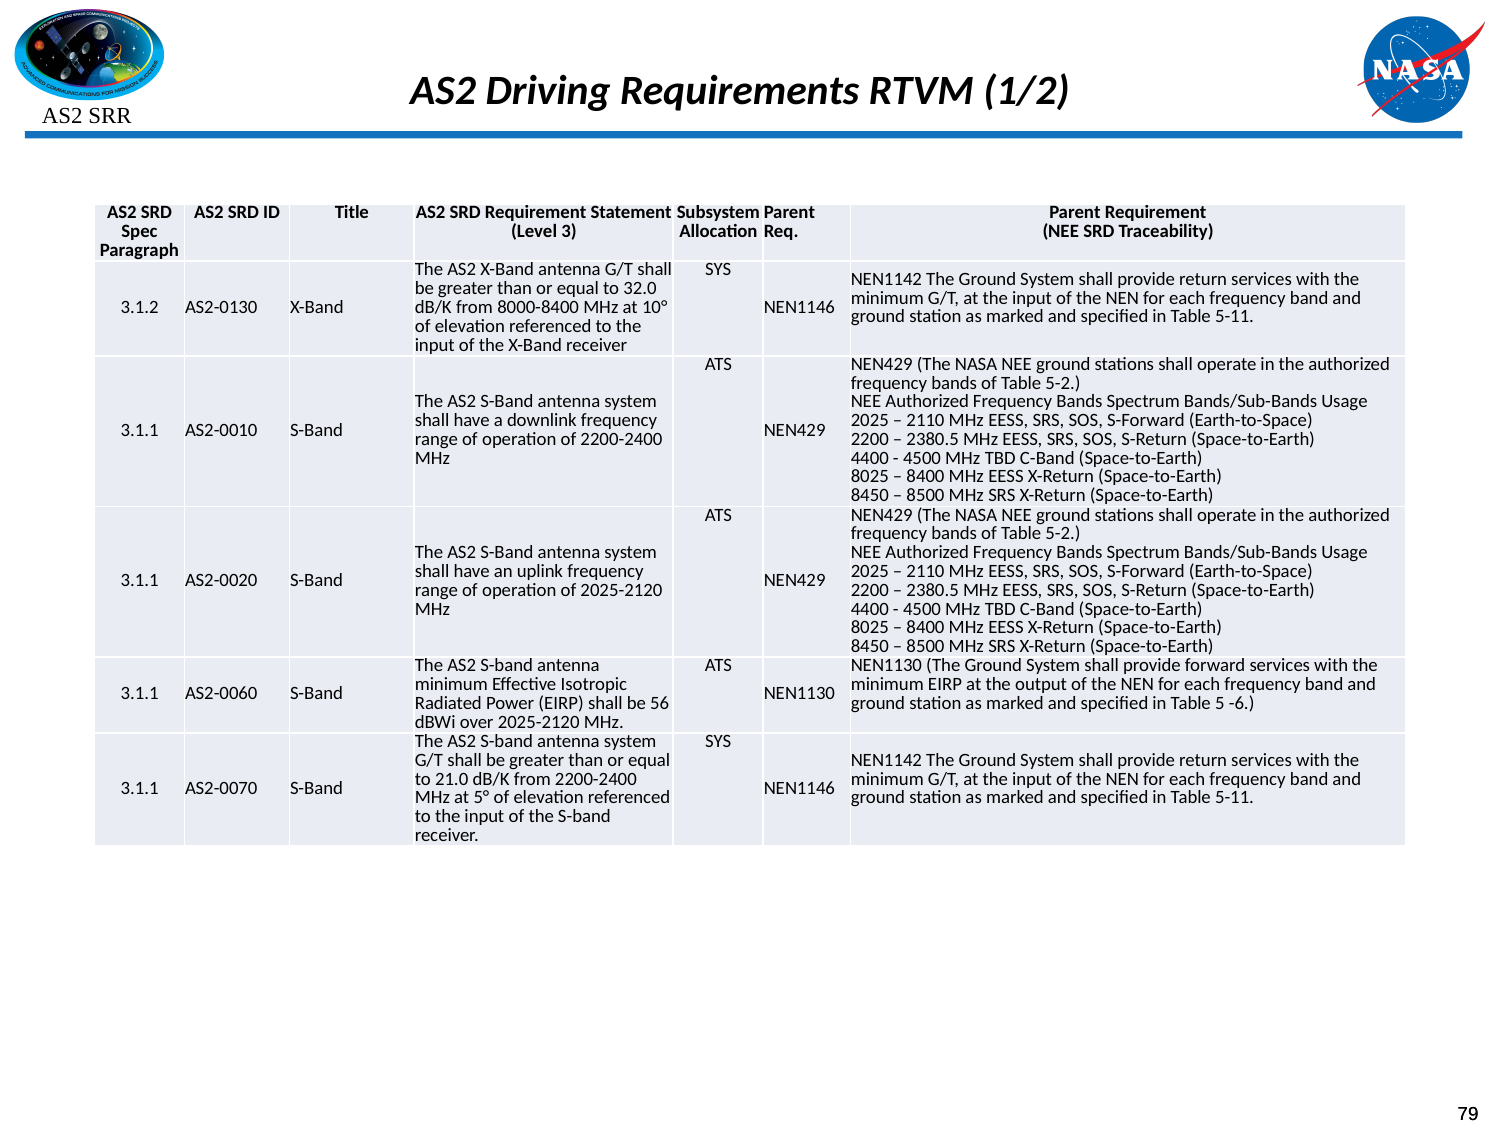

# AS2 Driving Requirements RTVM (1/2)
| AS2 SRD Spec Paragraph | AS2 SRD ID | Title | AS2 SRD Requirement Statement (Level 3) | Subsystem Allocation | Parent Req. | Parent Requirement (NEE SRD Traceability) |
| --- | --- | --- | --- | --- | --- | --- |
| 3.1.2 | AS2-0130 | X-Band | The AS2 X-Band antenna G/T shall be greater than or equal to 32.0 dB/K from 8000-8400 MHz at 10° of elevation referenced to the input of the X-Band receiver | SYS | NEN1146 | NEN1142 The Ground System shall provide return services with the minimum G/T, at the input of the NEN for each frequency band and ground station as marked and specified in Table 5-11. |
| 3.1.1 | AS2-0010 | S-Band | The AS2 S-Band antenna system shall have a downlink frequency range of operation of 2200-2400 MHz | ATS | NEN429 | NEN429 (The NASA NEE ground stations shall operate in the authorized frequency bands of Table 5-2.) NEE Authorized Frequency Bands Spectrum Bands/Sub-Bands Usage 2025 – 2110 MHz EESS, SRS, SOS, S-Forward (Earth-to-Space) 2200 – 2380.5 MHz EESS, SRS, SOS, S-Return (Space-to-Earth) 4400 - 4500 MHz TBD C-Band (Space-to-Earth) 8025 – 8400 MHz EESS X-Return (Space-to-Earth) 8450 – 8500 MHz SRS X-Return (Space-to-Earth) |
| 3.1.1 | AS2-0020 | S-Band | The AS2 S-Band antenna system shall have an uplink frequency range of operation of 2025-2120 MHz | ATS | NEN429 | NEN429 (The NASA NEE ground stations shall operate in the authorized frequency bands of Table 5-2.) NEE Authorized Frequency Bands Spectrum Bands/Sub-Bands Usage 2025 – 2110 MHz EESS, SRS, SOS, S-Forward (Earth-to-Space) 2200 – 2380.5 MHz EESS, SRS, SOS, S-Return (Space-to-Earth) 4400 - 4500 MHz TBD C-Band (Space-to-Earth) 8025 – 8400 MHz EESS X-Return (Space-to-Earth) 8450 – 8500 MHz SRS X-Return (Space-to-Earth) |
| 3.1.1 | AS2-0060 | S-Band | The AS2 S-band antenna minimum Effective Isotropic Radiated Power (EIRP) shall be 56 dBWi over 2025-2120 MHz. | ATS | NEN1130 | NEN1130 (The Ground System shall provide forward services with the minimum EIRP at the output of the NEN for each frequency band and ground station as marked and specified in Table 5 -6.) |
| 3.1.1 | AS2-0070 | S-Band | The AS2 S-band antenna system G/T shall be greater than or equal to 21.0 dB/K from 2200-2400 MHz at 5° of elevation referenced to the input of the S-band receiver. | SYS | NEN1146 | NEN1142 The Ground System shall provide return services with the minimum G/T, at the input of the NEN for each frequency band and ground station as marked and specified in Table 5-11. |